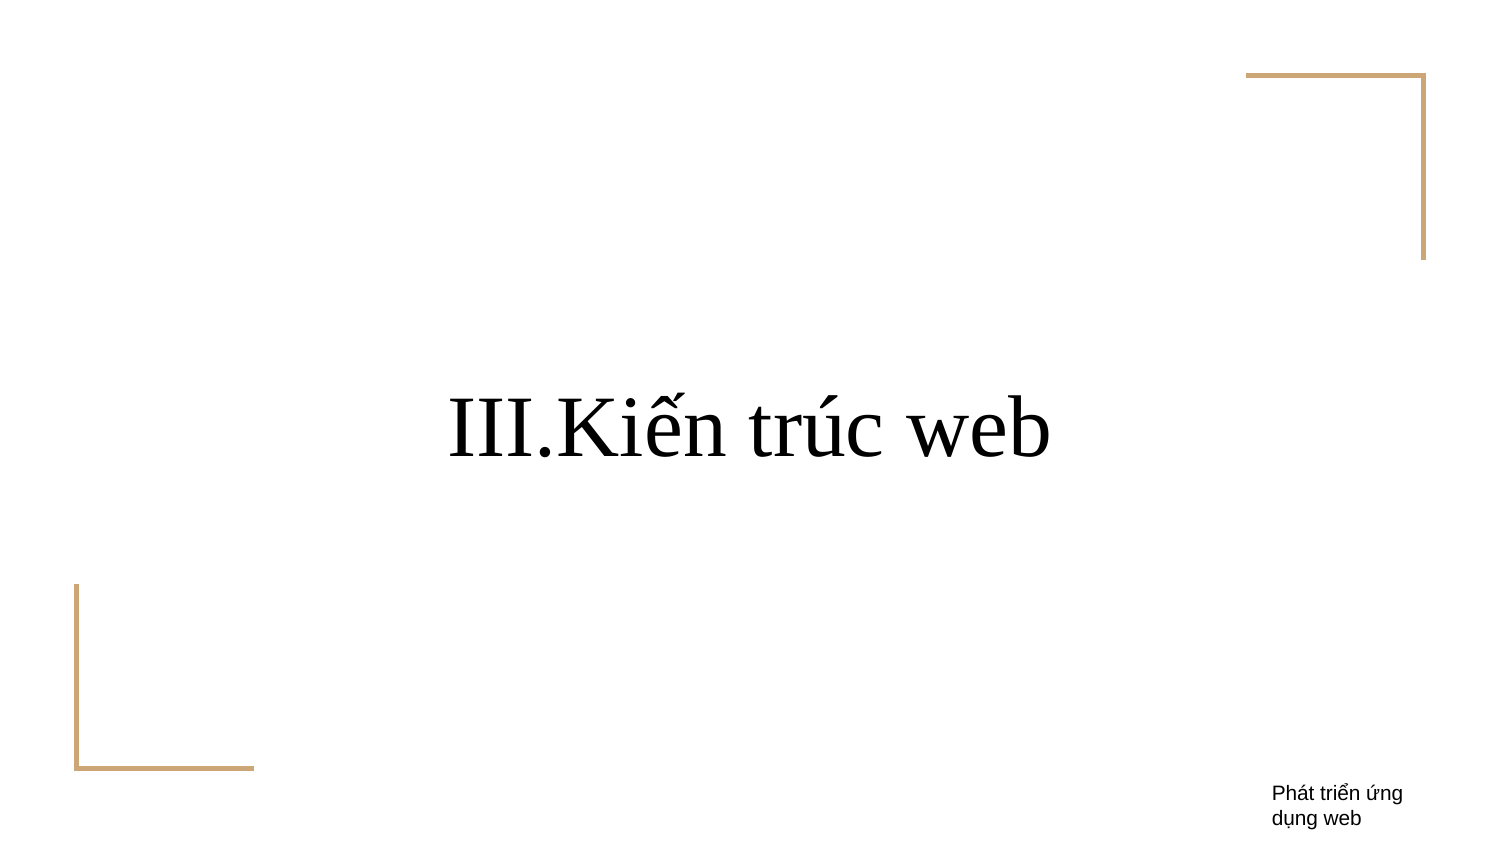

# Kiến trúc web
Phát triển ứng dụng web